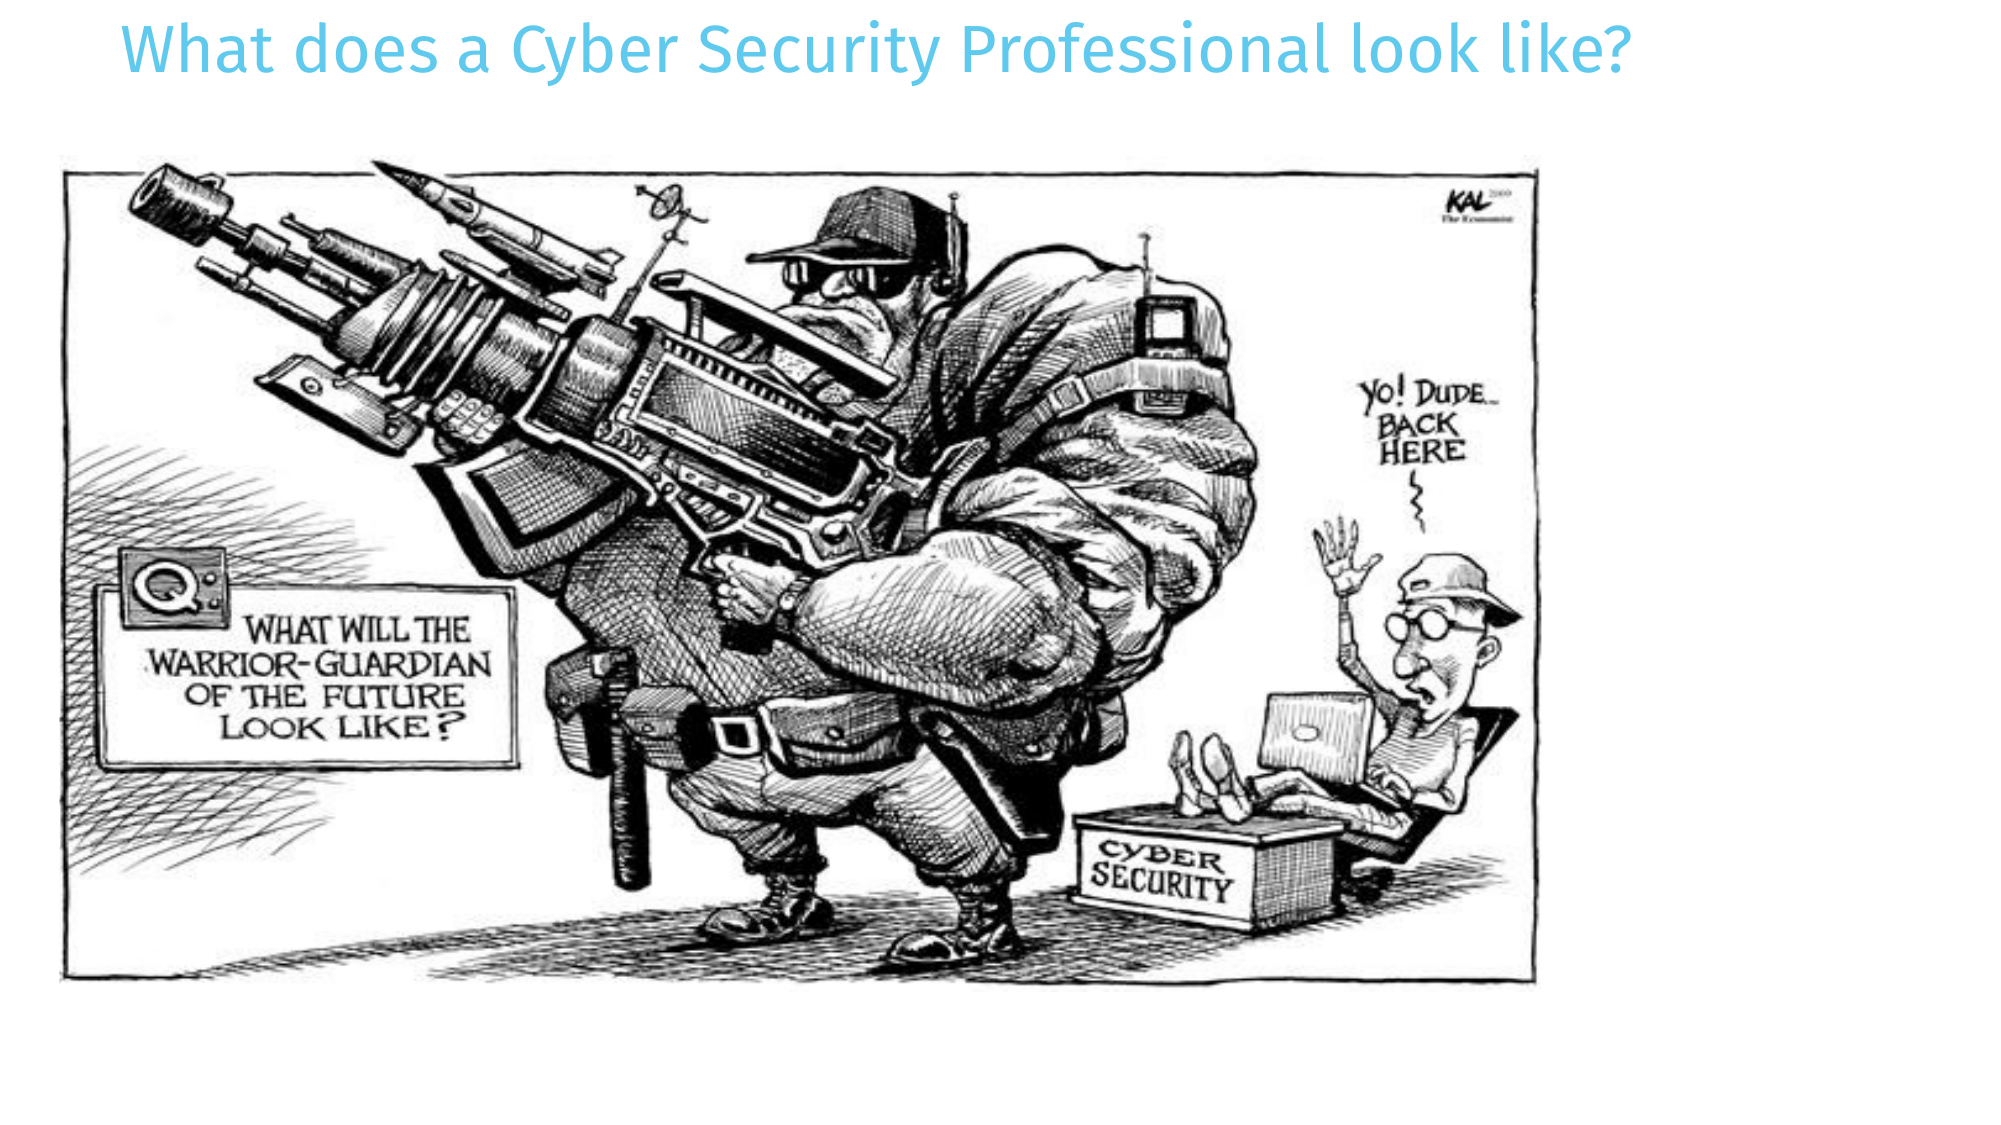

What does a Cyber Security Professional look like?